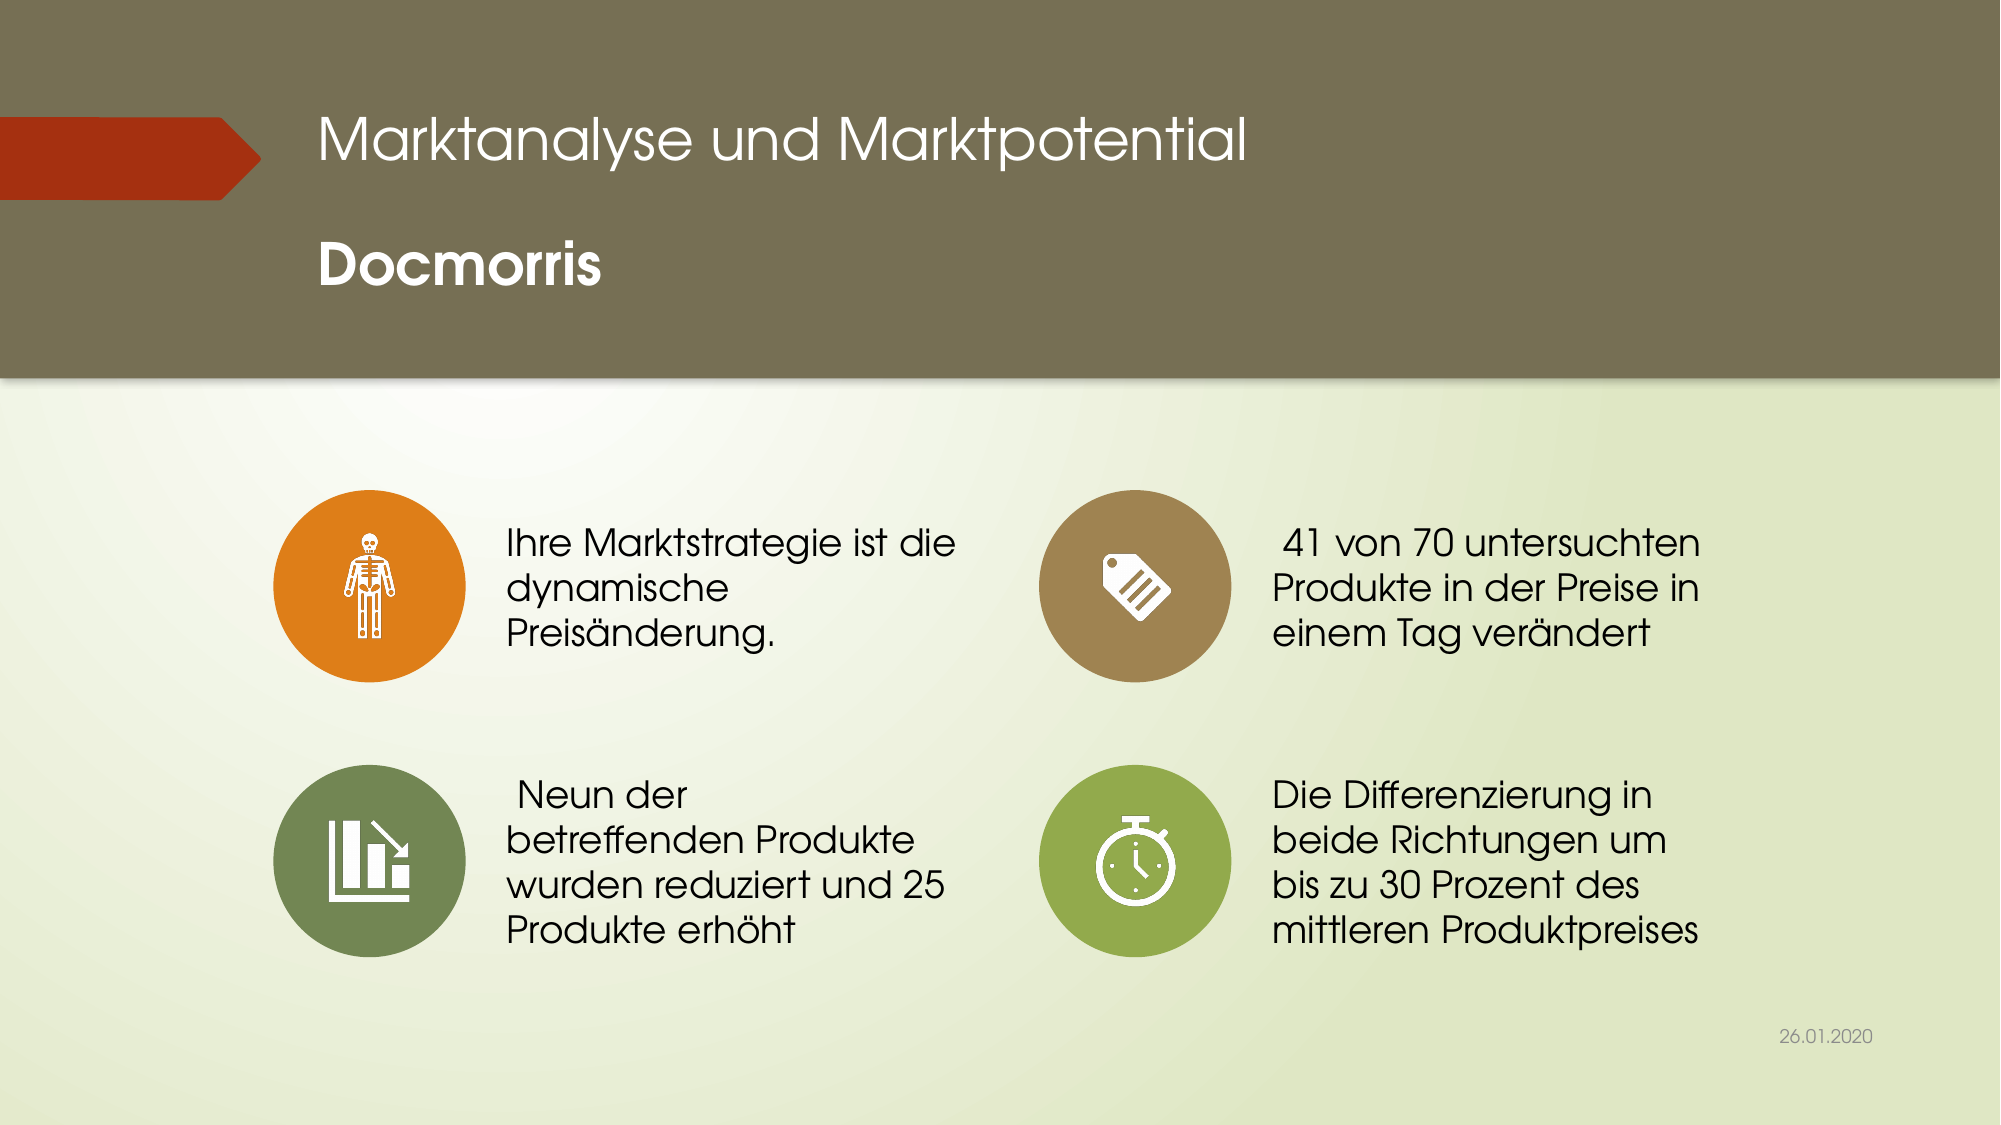

# Marktanalyse und Marktpotential Docmorris

7
Ihre Marktstrategie ist die dynamische Preisänderung.
 41 von 70 untersuchten Produkte in der Preise in einem Tag verändert
 Neun der betreffenden Produkte wurden reduziert und 25 Produkte erhöht
Die Differenzierung in beide Richtungen um bis zu 30 Prozent des mittleren Produktpreises
26.01.2020